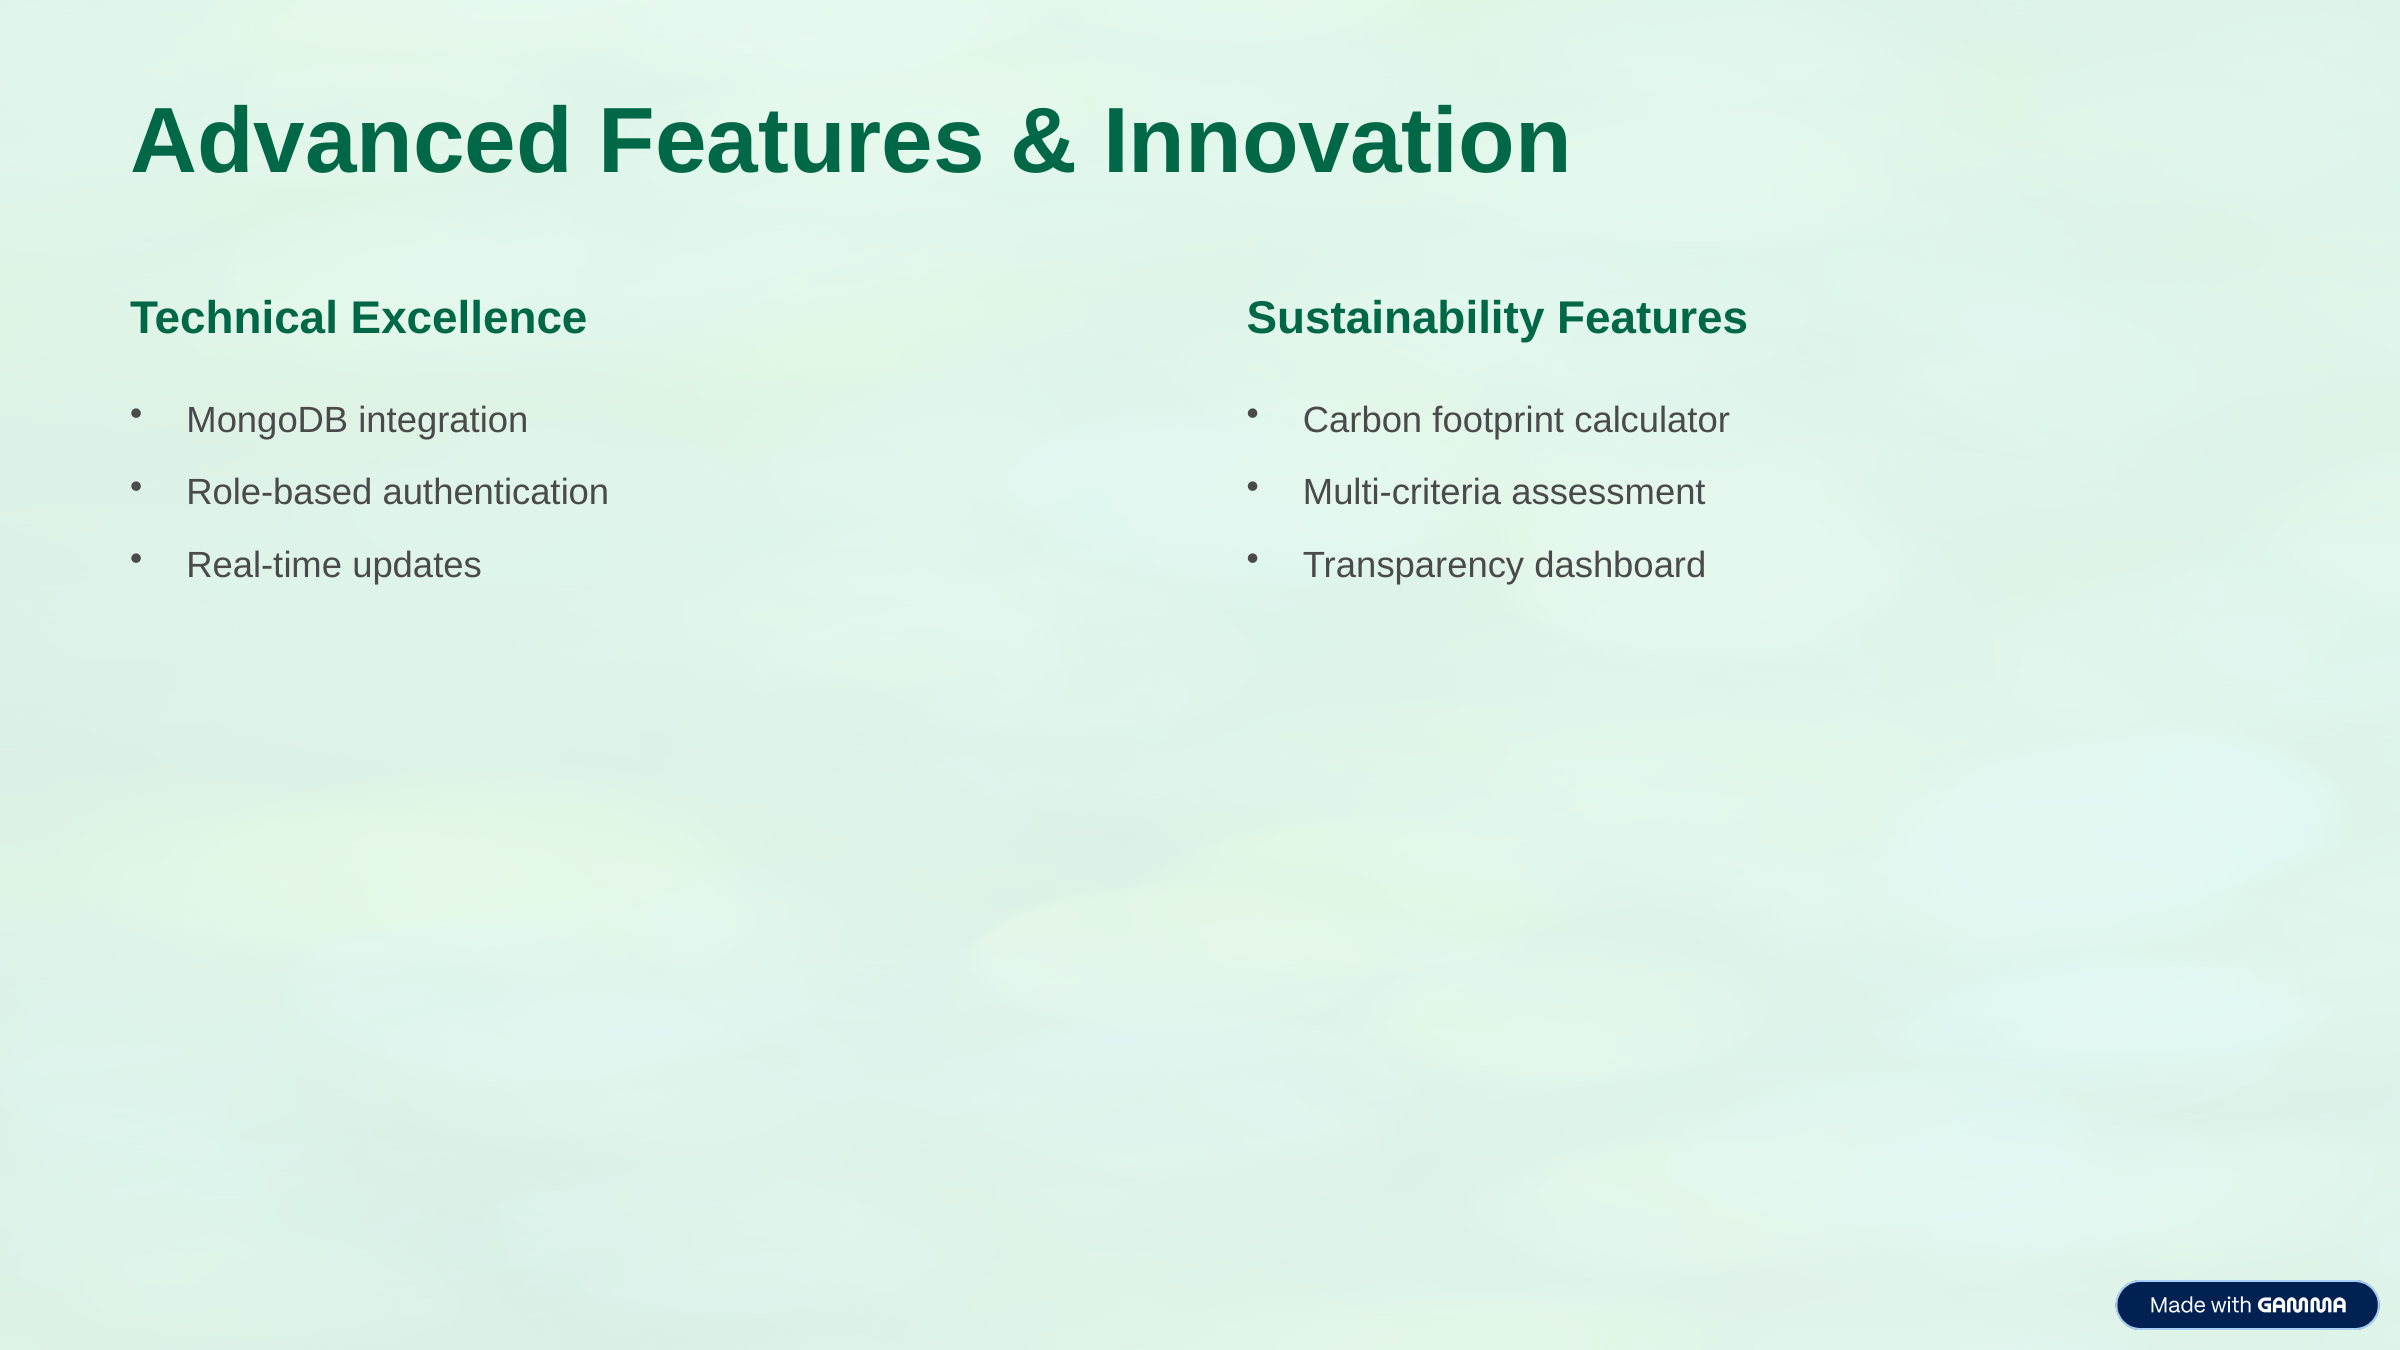

Advanced Features & Innovation
Technical Excellence
Sustainability Features
MongoDB integration
Carbon footprint calculator
Role-based authentication
Multi-criteria assessment
Real-time updates
Transparency dashboard